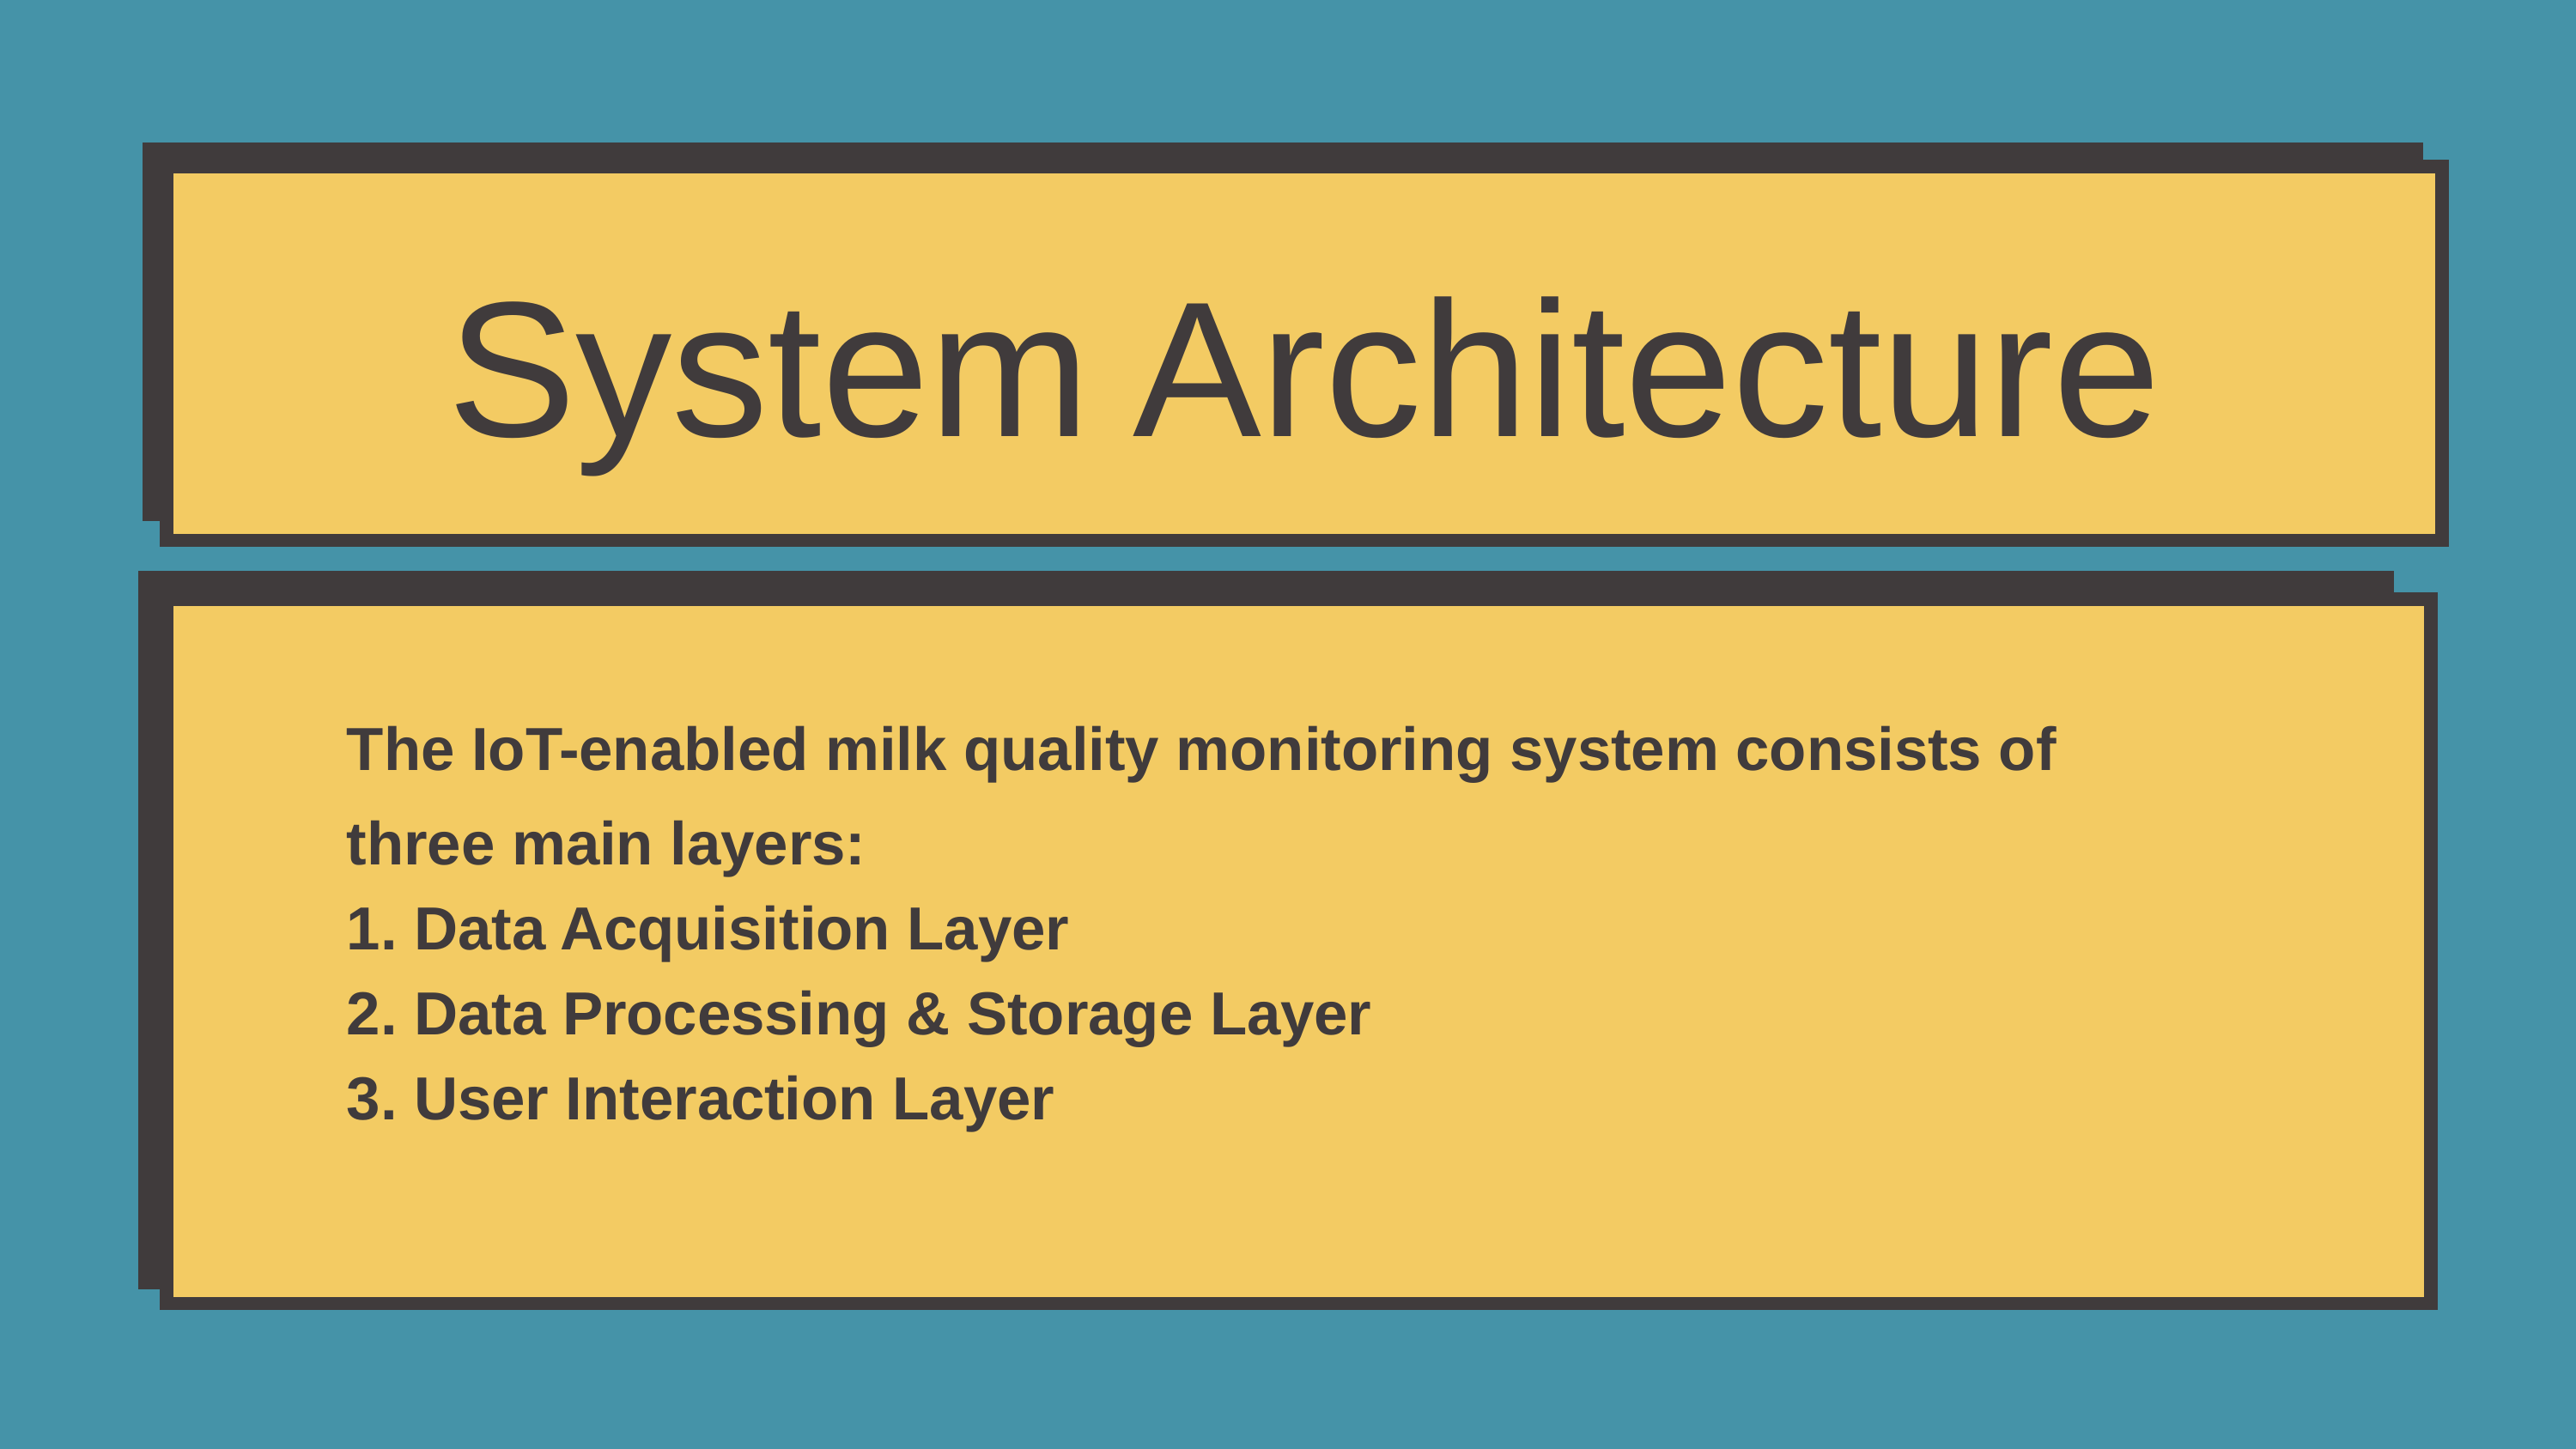

System Architecture

The IoT-enabled milk quality monitoring system consists of three main layers:
1. Data Acquisition Layer
2. Data Processing & Storage Layer
3. User Interaction Layer